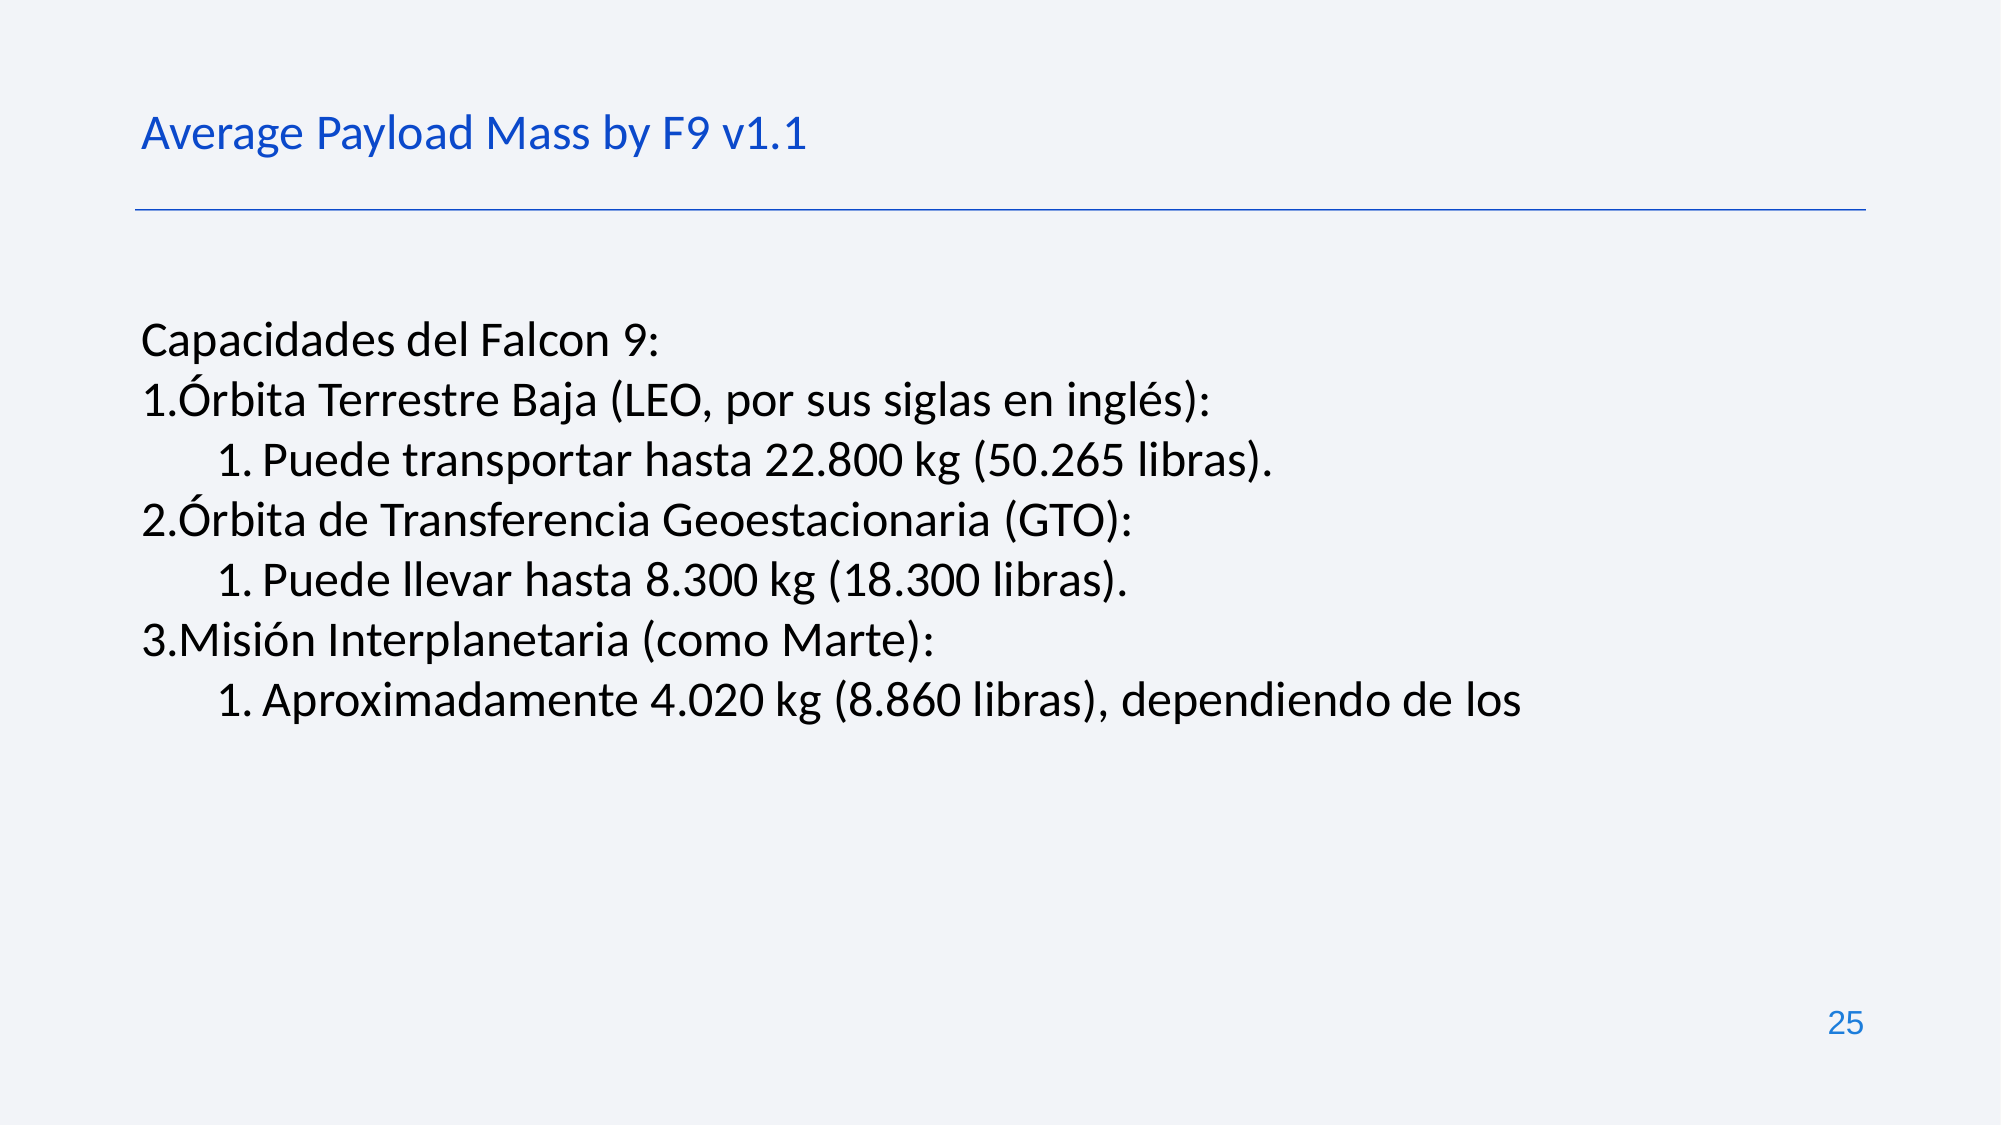

Average Payload Mass by F9 v1.1
Capacidades del Falcon 9:
Órbita Terrestre Baja (LEO, por sus siglas en inglés):
Puede transportar hasta 22.800 kg (50.265 libras).
Órbita de Transferencia Geoestacionaria (GTO):
Puede llevar hasta 8.300 kg (18.300 libras).
Misión Interplanetaria (como Marte):
Aproximadamente 4.020 kg (8.860 libras), dependiendo de los

25